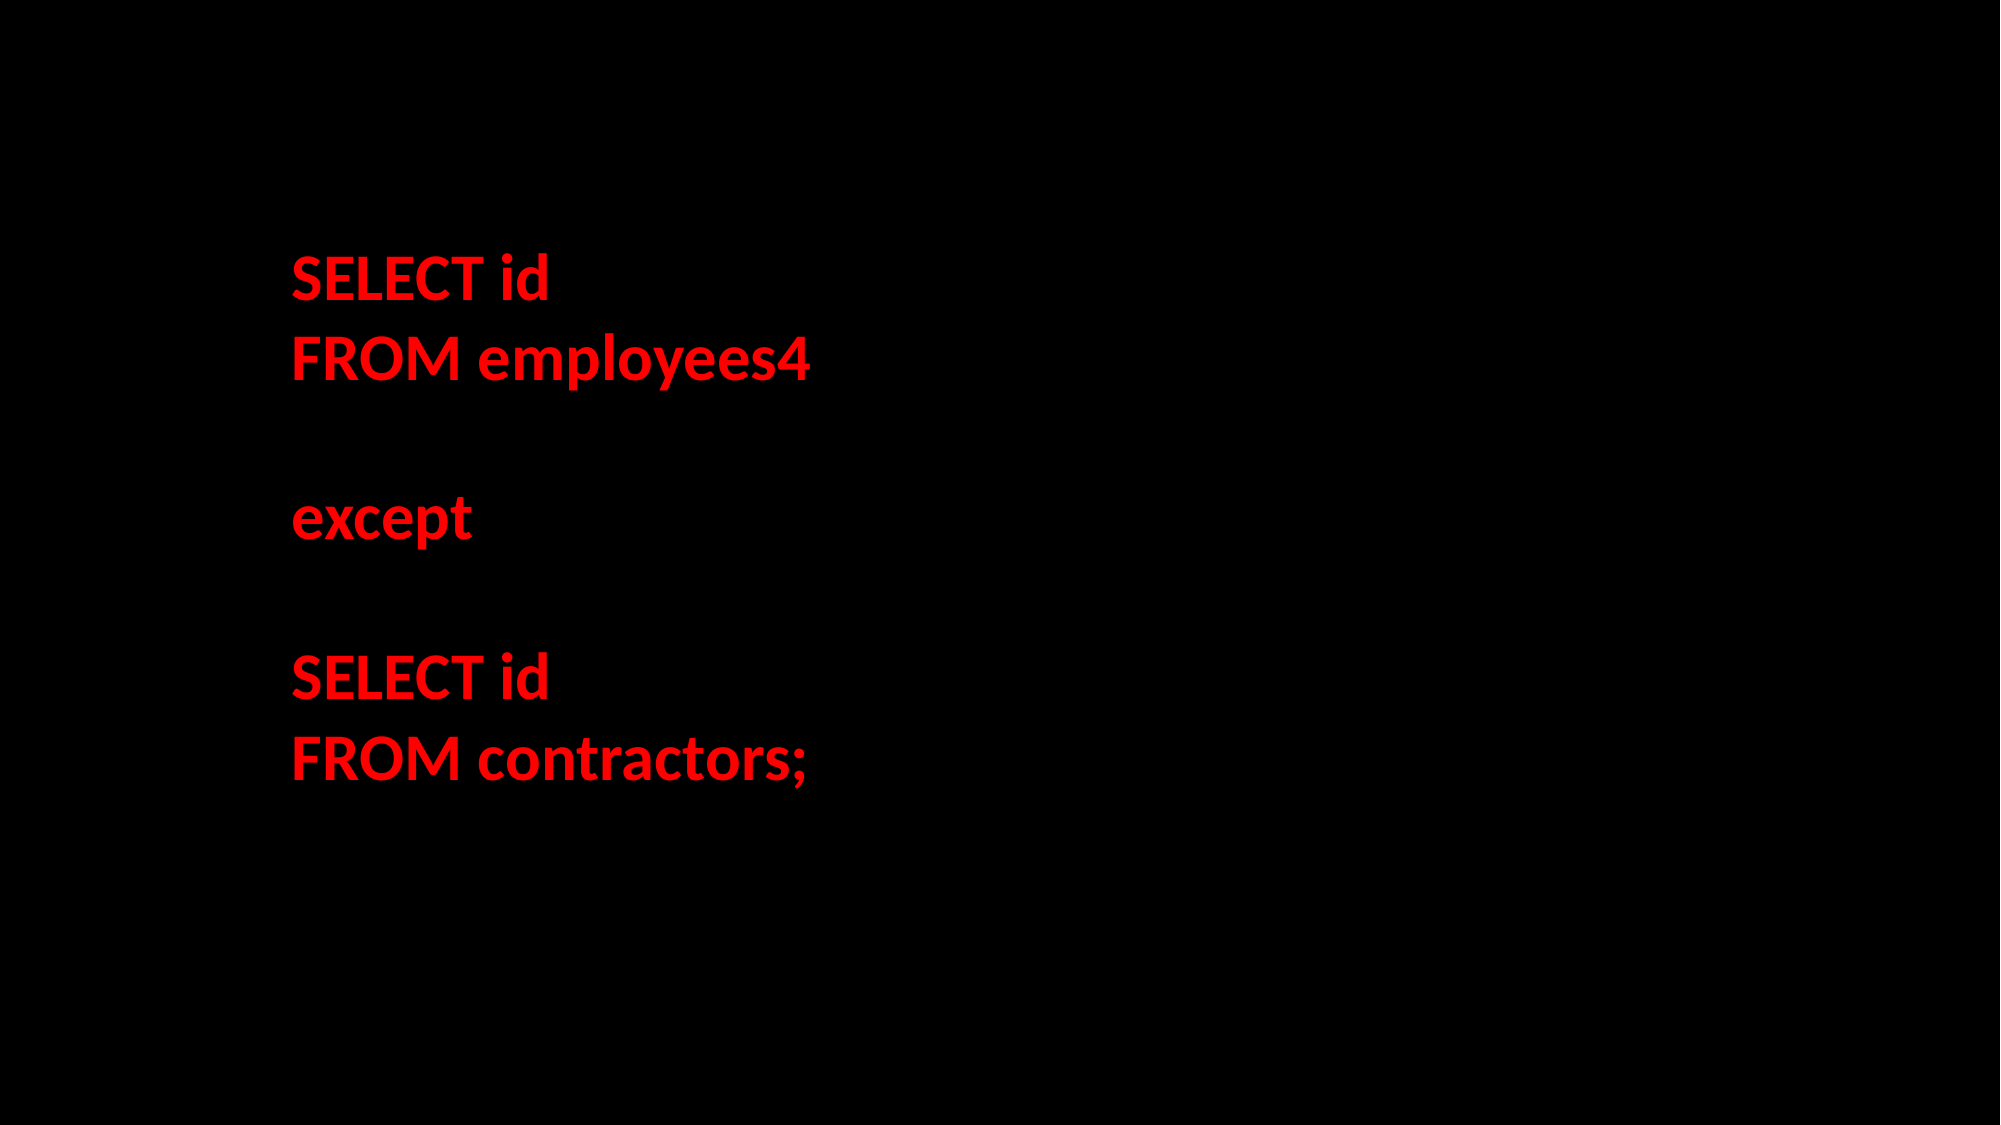

SELECT id
FROM employees4

except

SELECT id
FROM contractors;